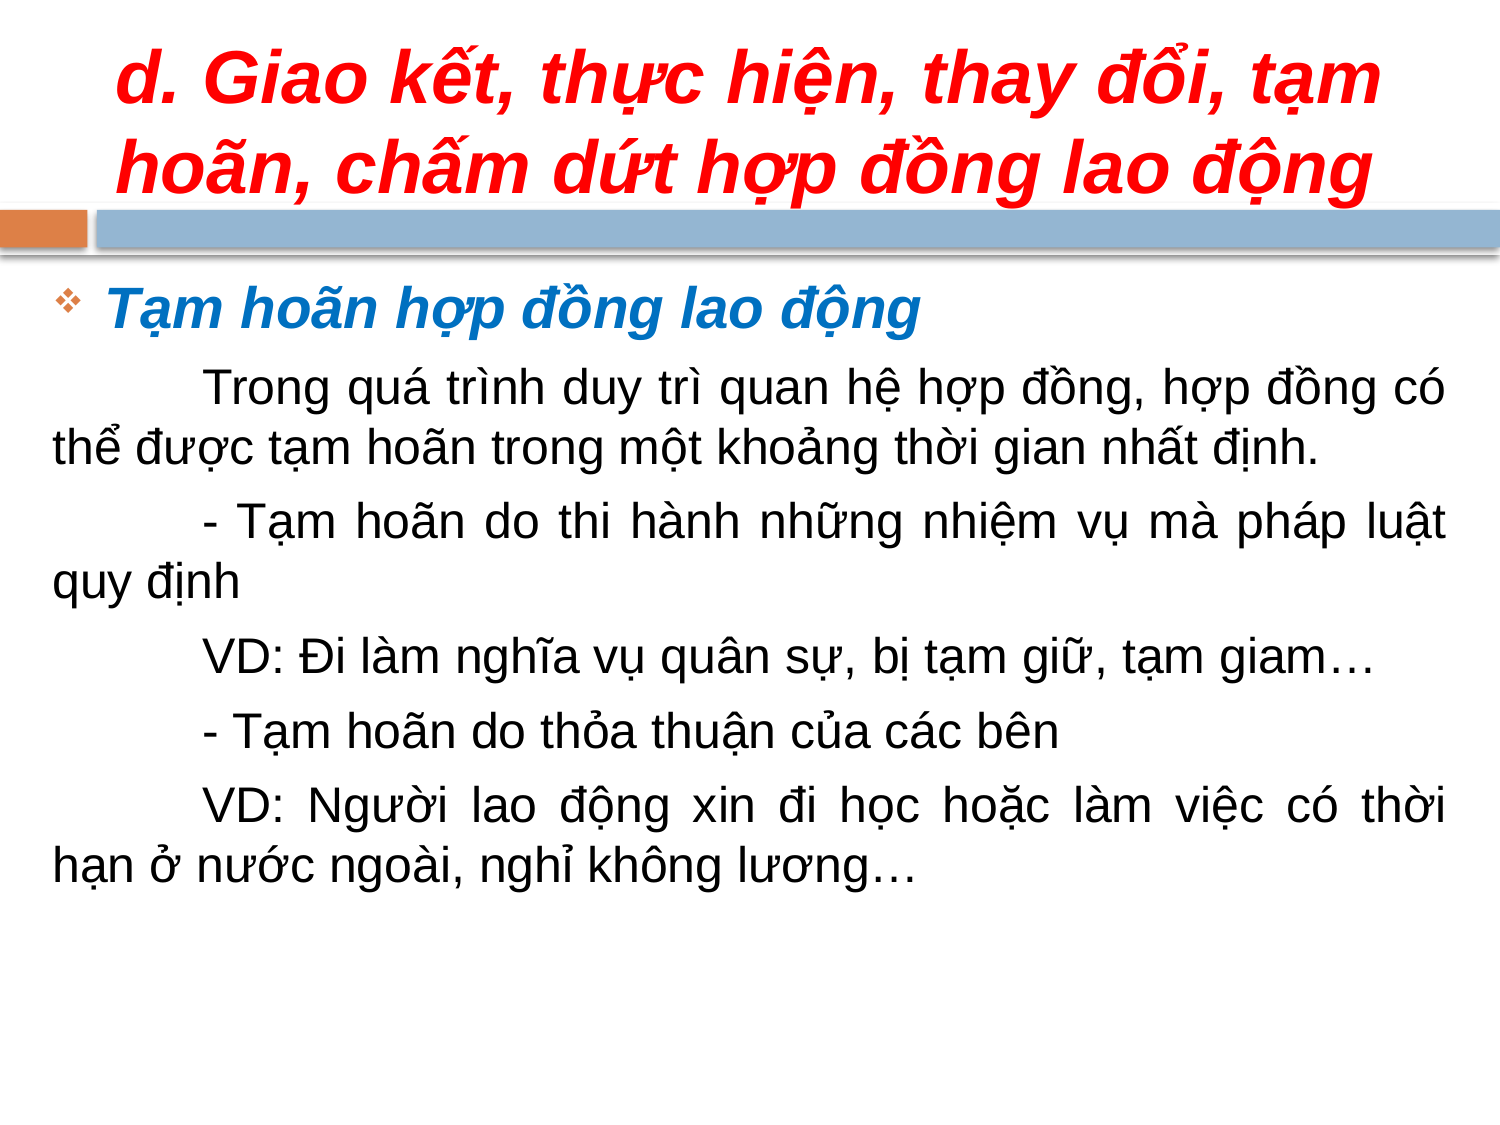

# d. Giao kết, thực hiện, thay đổi, tạm hoãn, chấm dứt hợp đồng lao động
Tạm hoãn hợp đồng lao động
	Trong quá trình duy trì quan hệ hợp đồng, hợp đồng có thể được tạm hoãn trong một khoảng thời gian nhất định.
	- Tạm hoãn do thi hành những nhiệm vụ mà pháp luật quy định
	VD: Đi làm nghĩa vụ quân sự, bị tạm giữ, tạm giam…
	- Tạm hoãn do thỏa thuận của các bên
	VD: Người lao động xin đi học hoặc làm việc có thời hạn ở nước ngoài, nghỉ không lương…